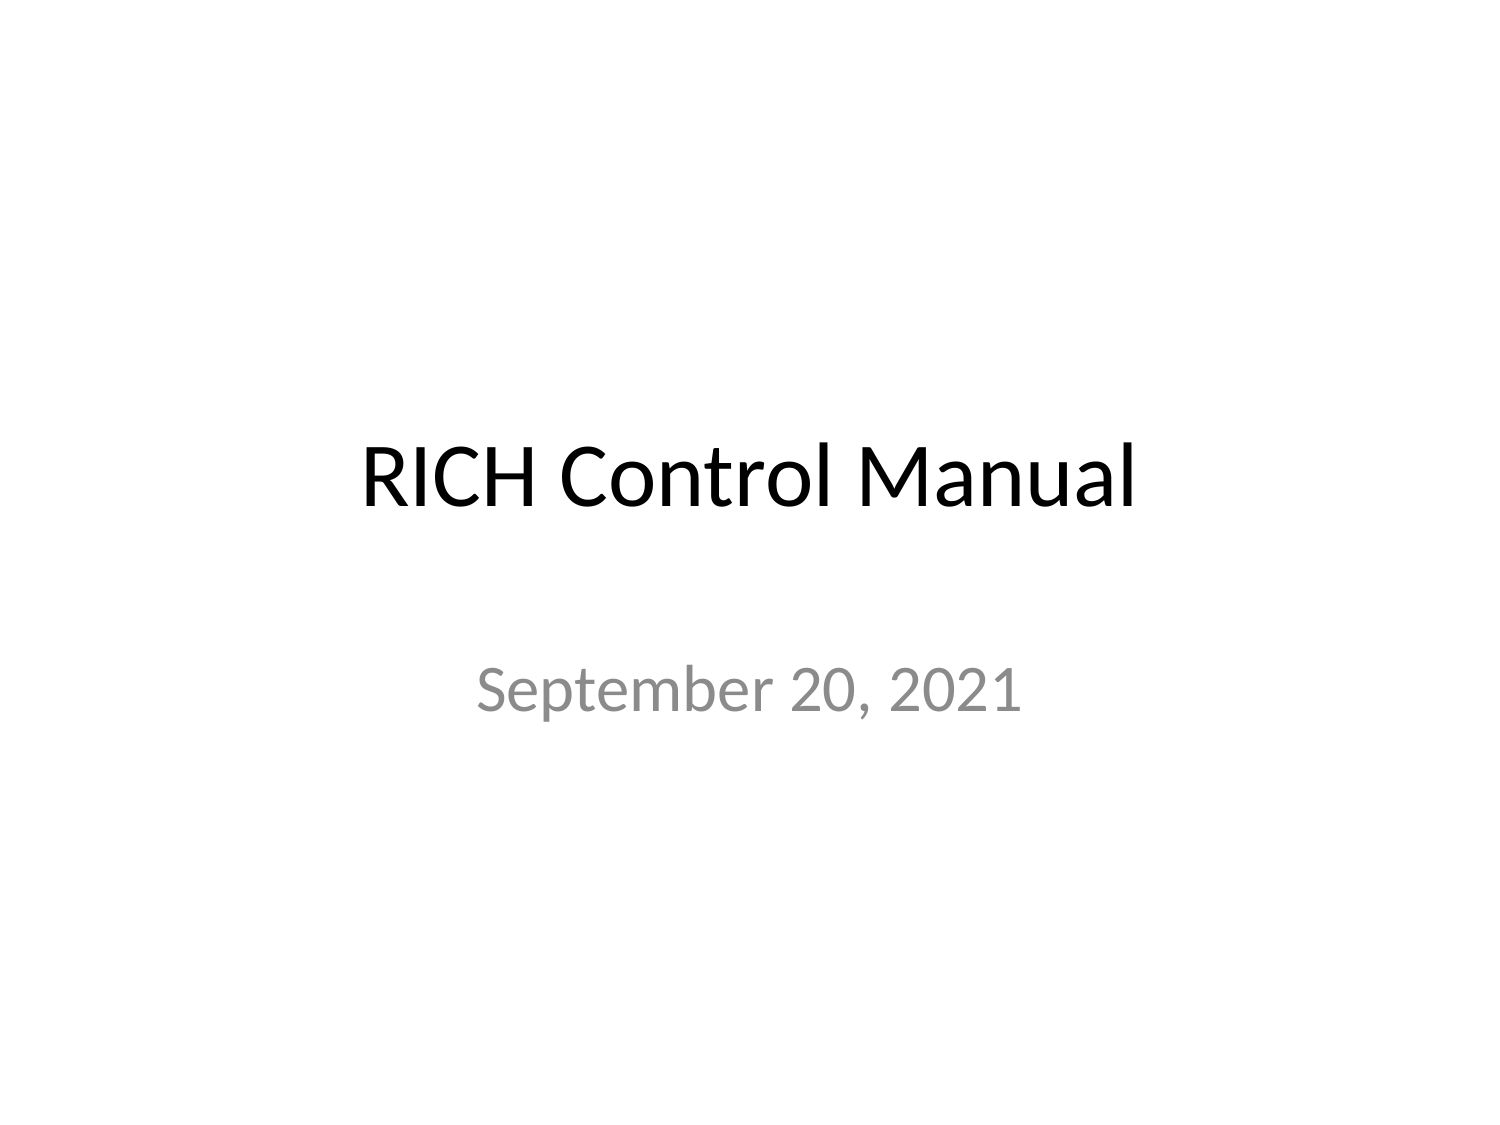

# RICH Control Manual
September 20, 2021